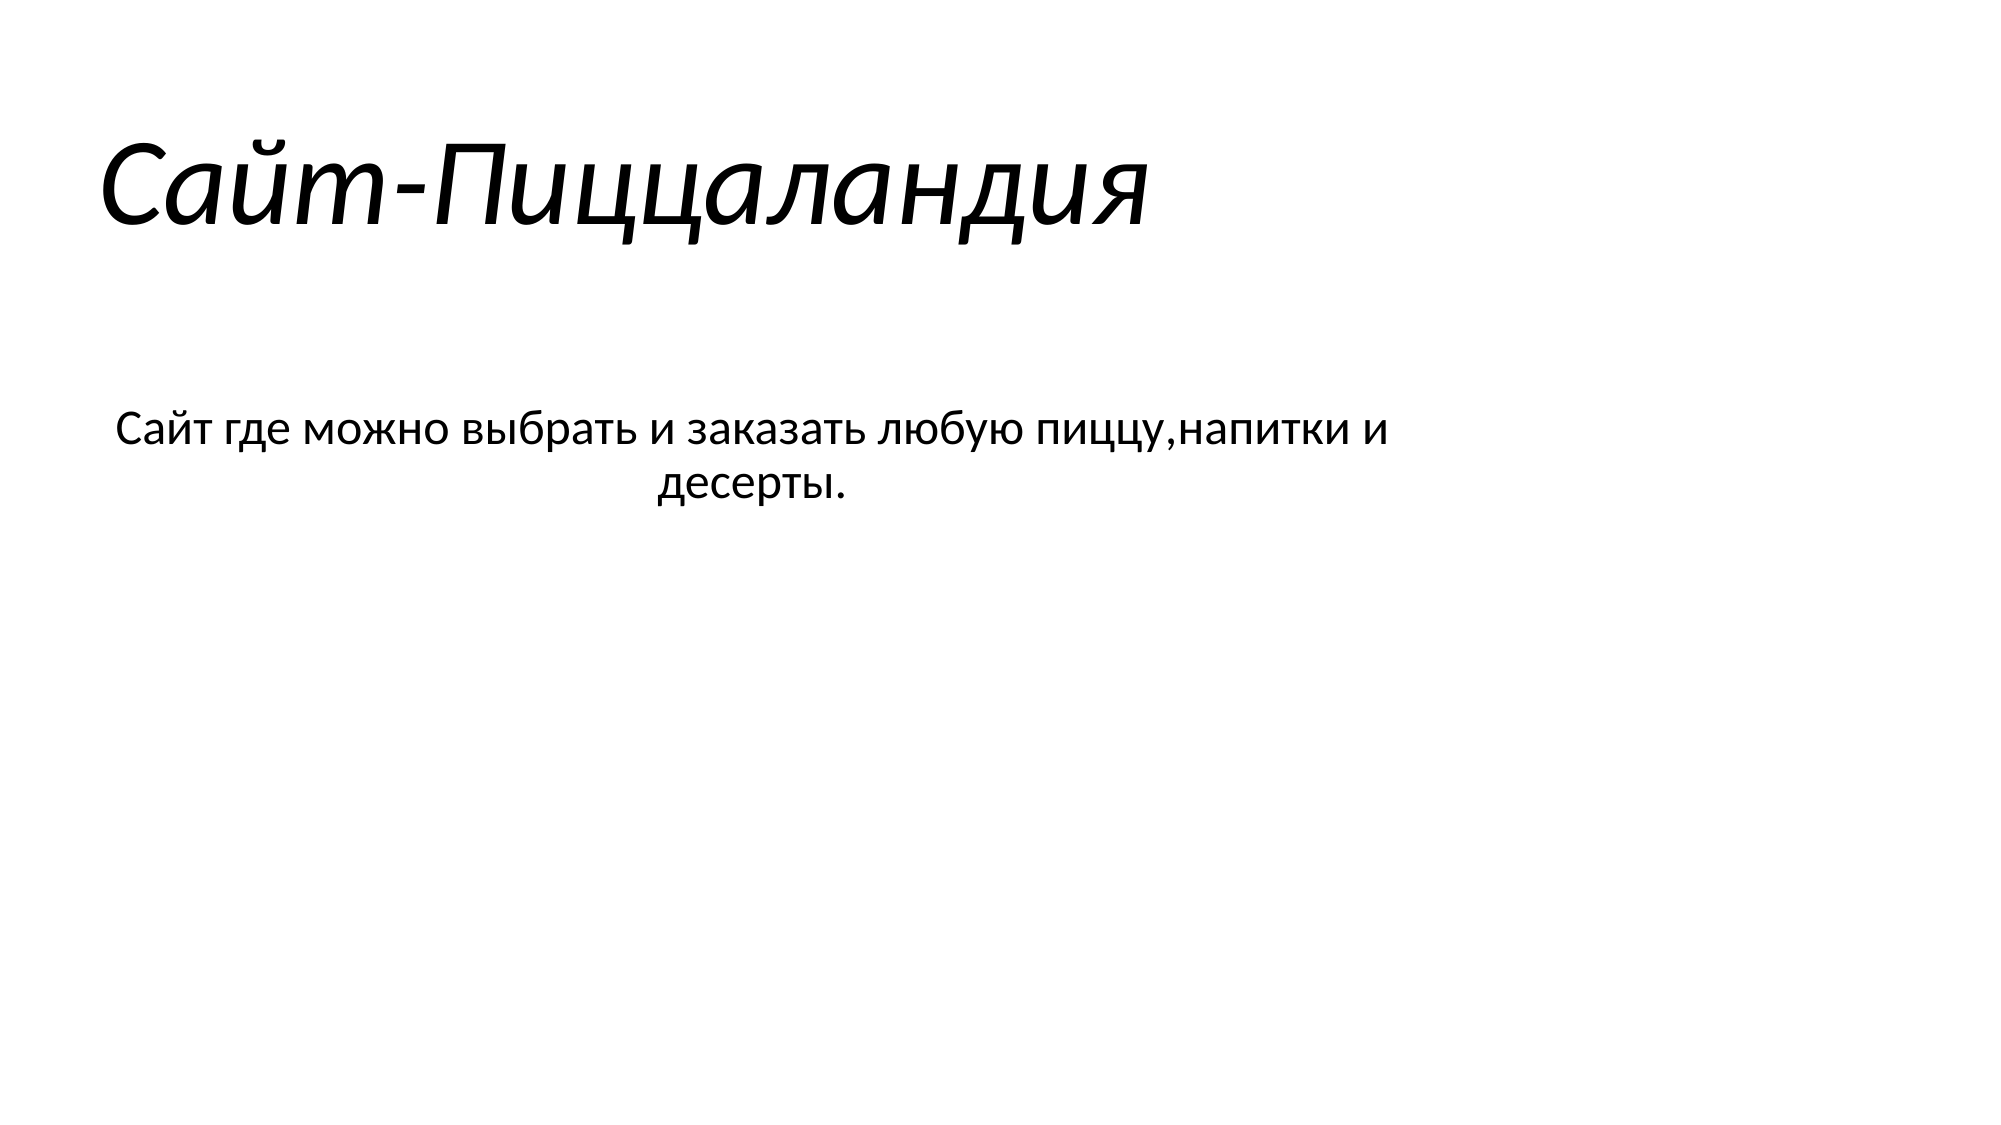

# Сайт-Пиццаландия
Сайт где можно выбрать и заказать любую пиццу,напитки и десерты.